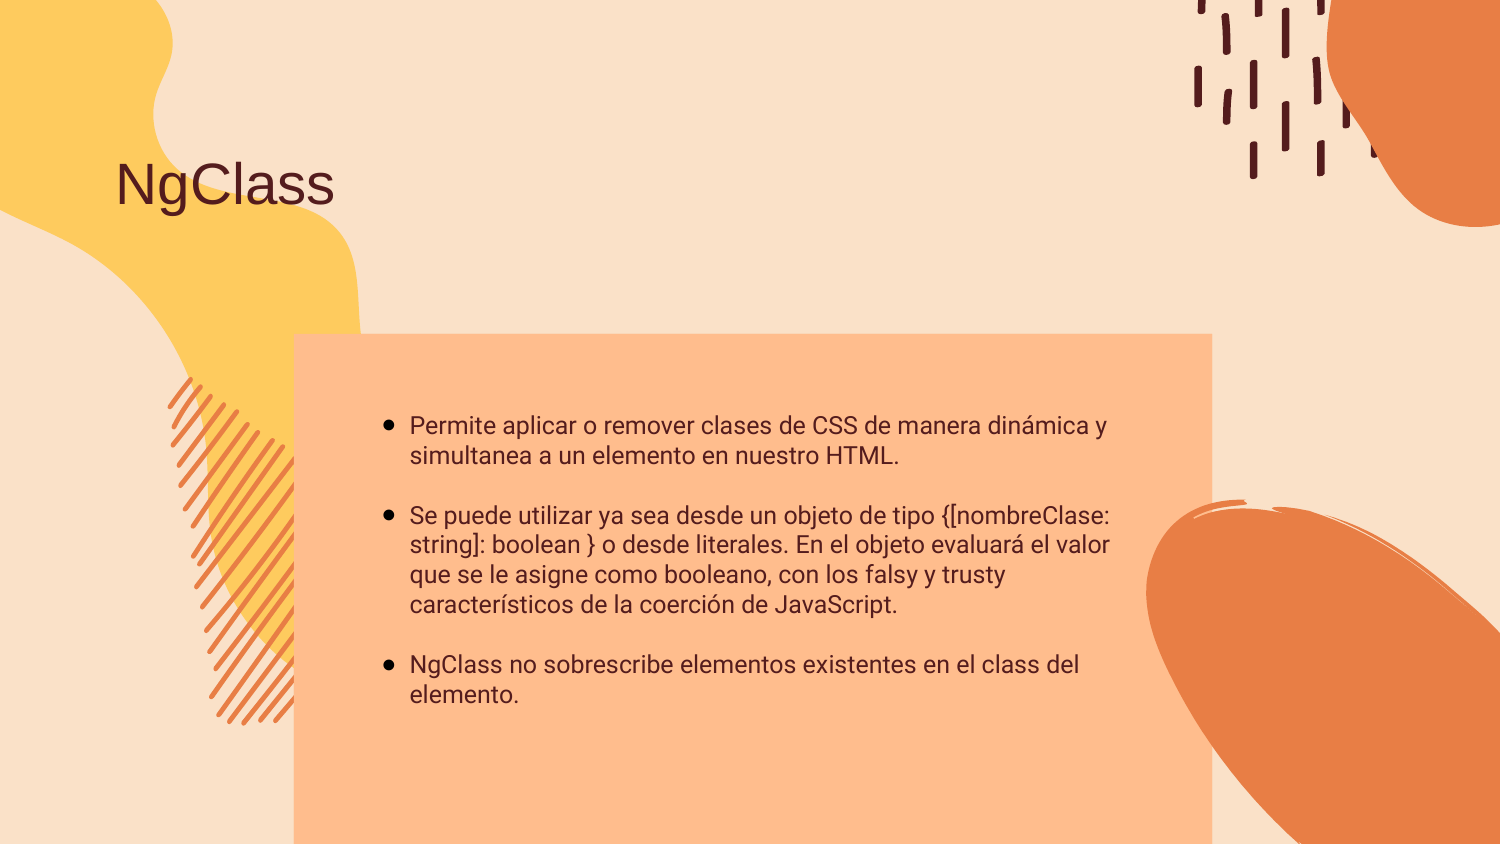

# NgClass

Permite aplicar o remover clases de CSS de manera dinámica y simultanea a un elemento en nuestro HTML.

Se puede utilizar ya sea desde un objeto de tipo {[nombreClase: string]: boolean } o desde literales. En el objeto evaluará el valor que se le asigne como booleano, con los falsy y trusty característicos de la coerción de JavaScript.

NgClass no sobrescribe elementos existentes en el class del elemento.